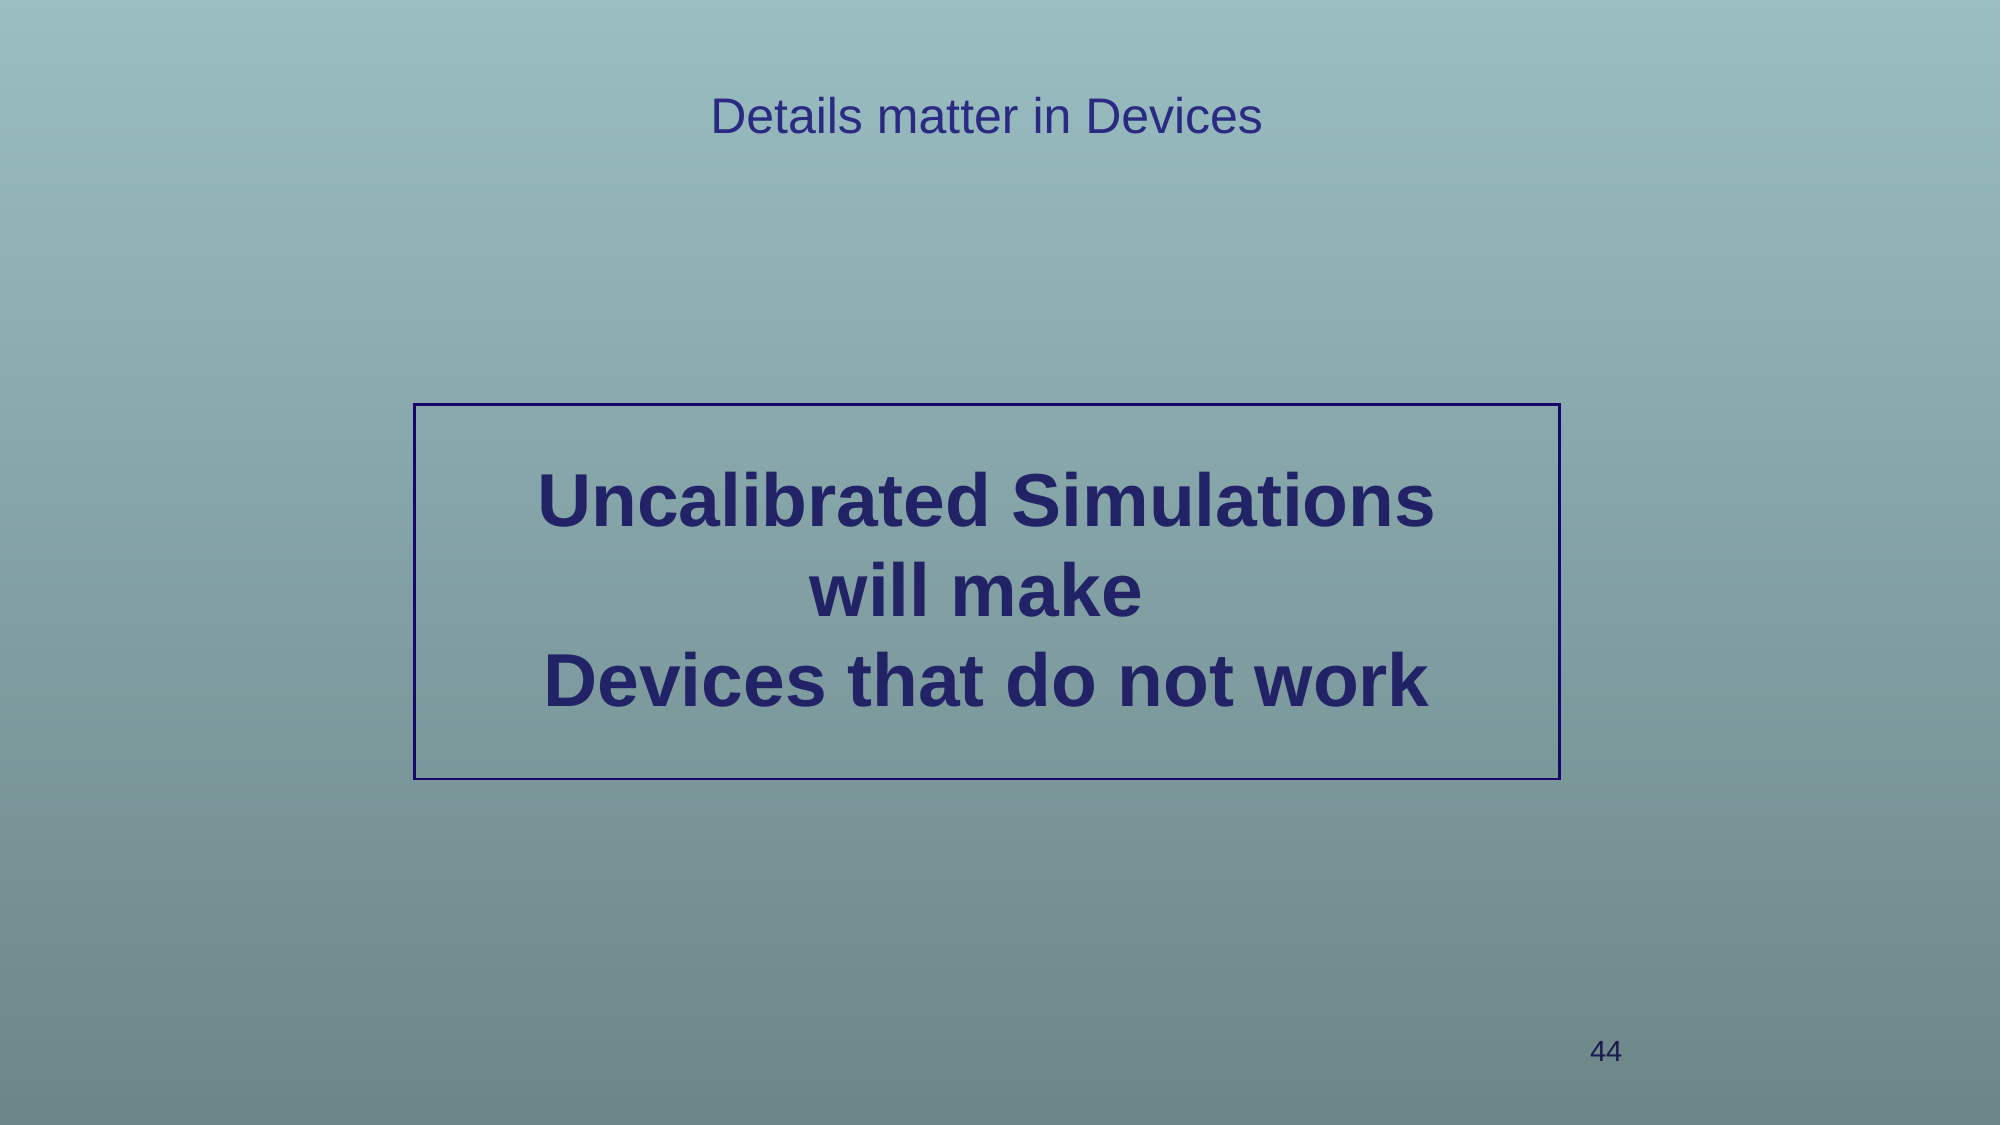

Details matter in Devices

Uncalibrated Simulations
 will make
Devices that do not work

44